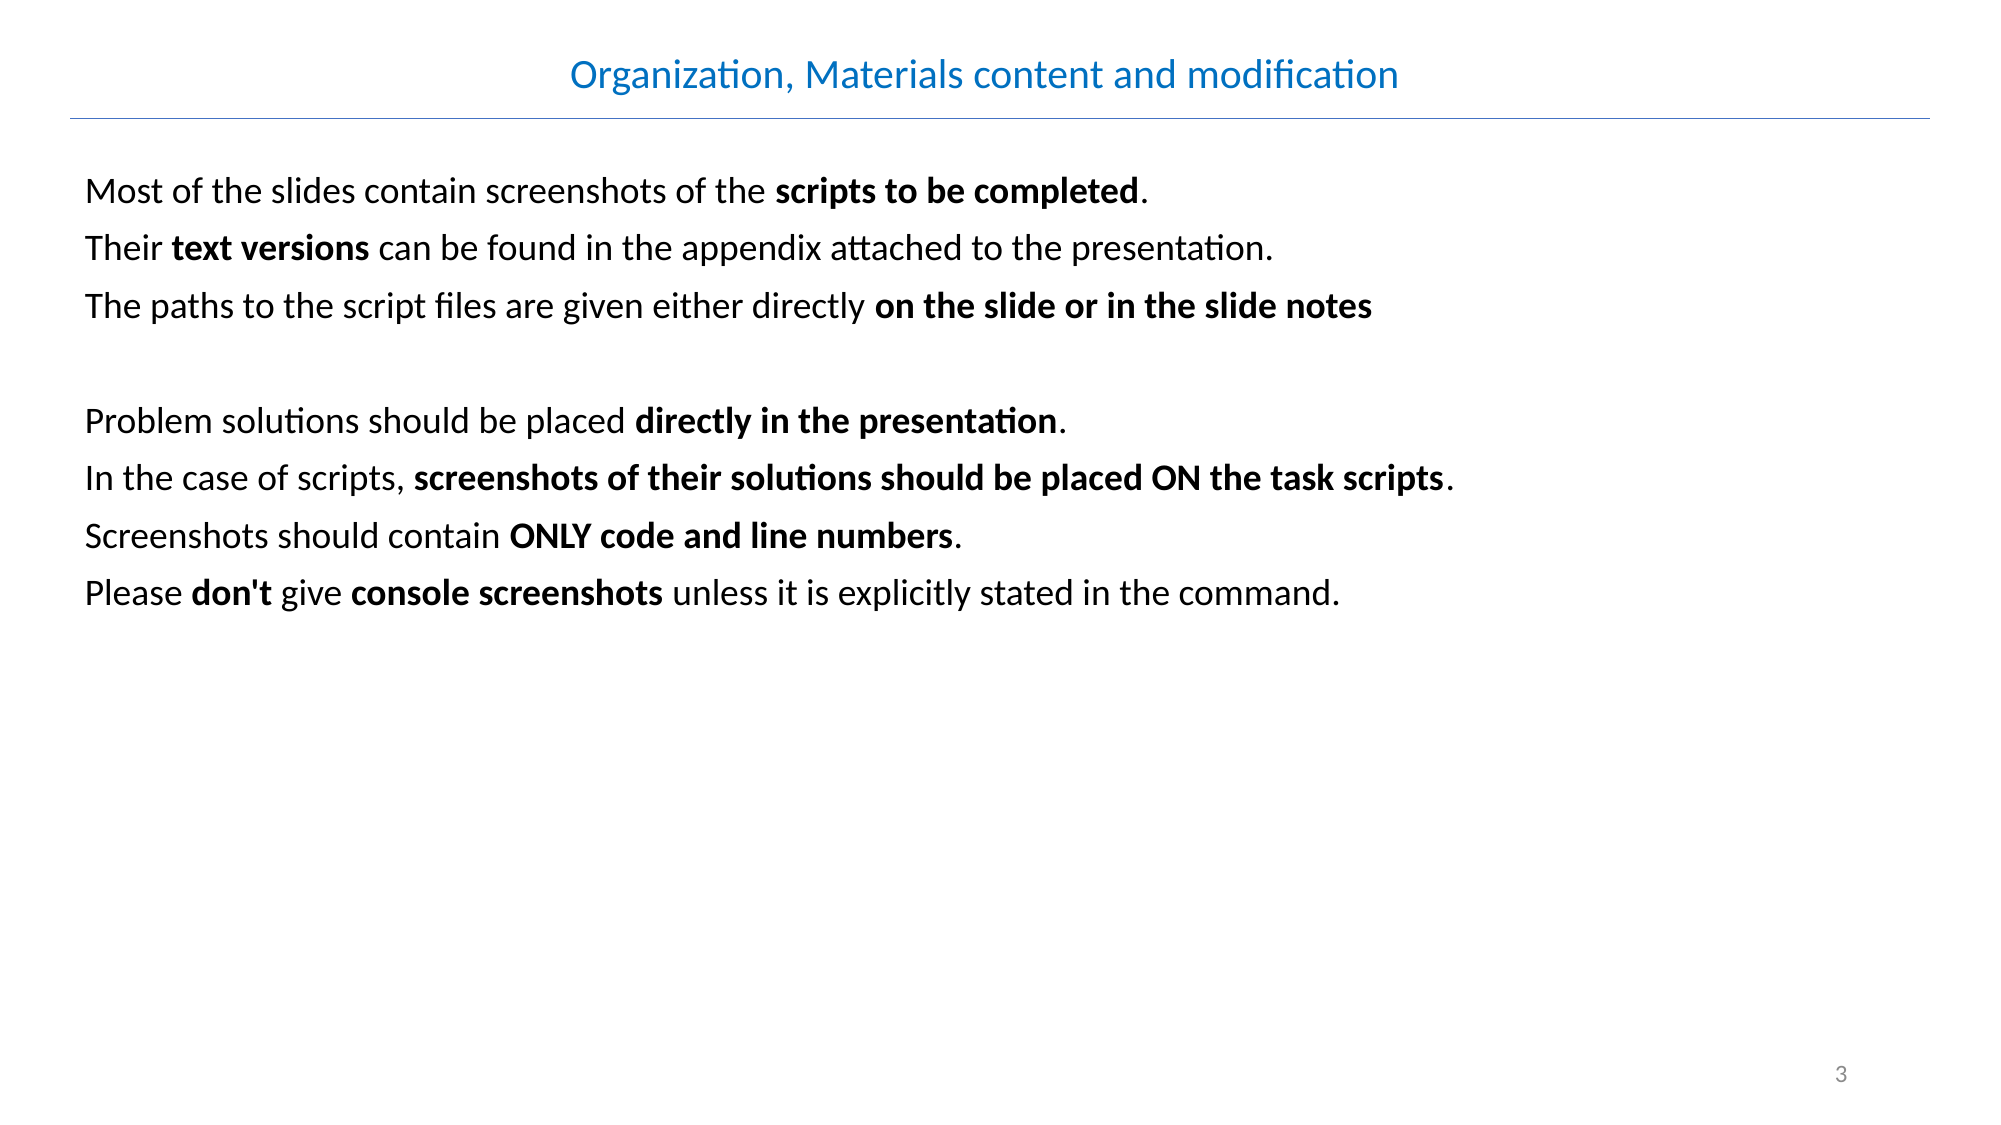

Organization, Materials content and modification

Most of the slides contain screenshots of the scripts to be completed.
Their text versions can be found in the appendix attached to the presentation.
The paths to the script files are given either directly on the slide or in the slide notes

Problem solutions should be placed directly in the presentation.
In the case of scripts, screenshots of their solutions should be placed ON the task scripts.
Screenshots should contain ONLY code and line numbers.
Please don't give console screenshots unless it is explicitly stated in the command.
3